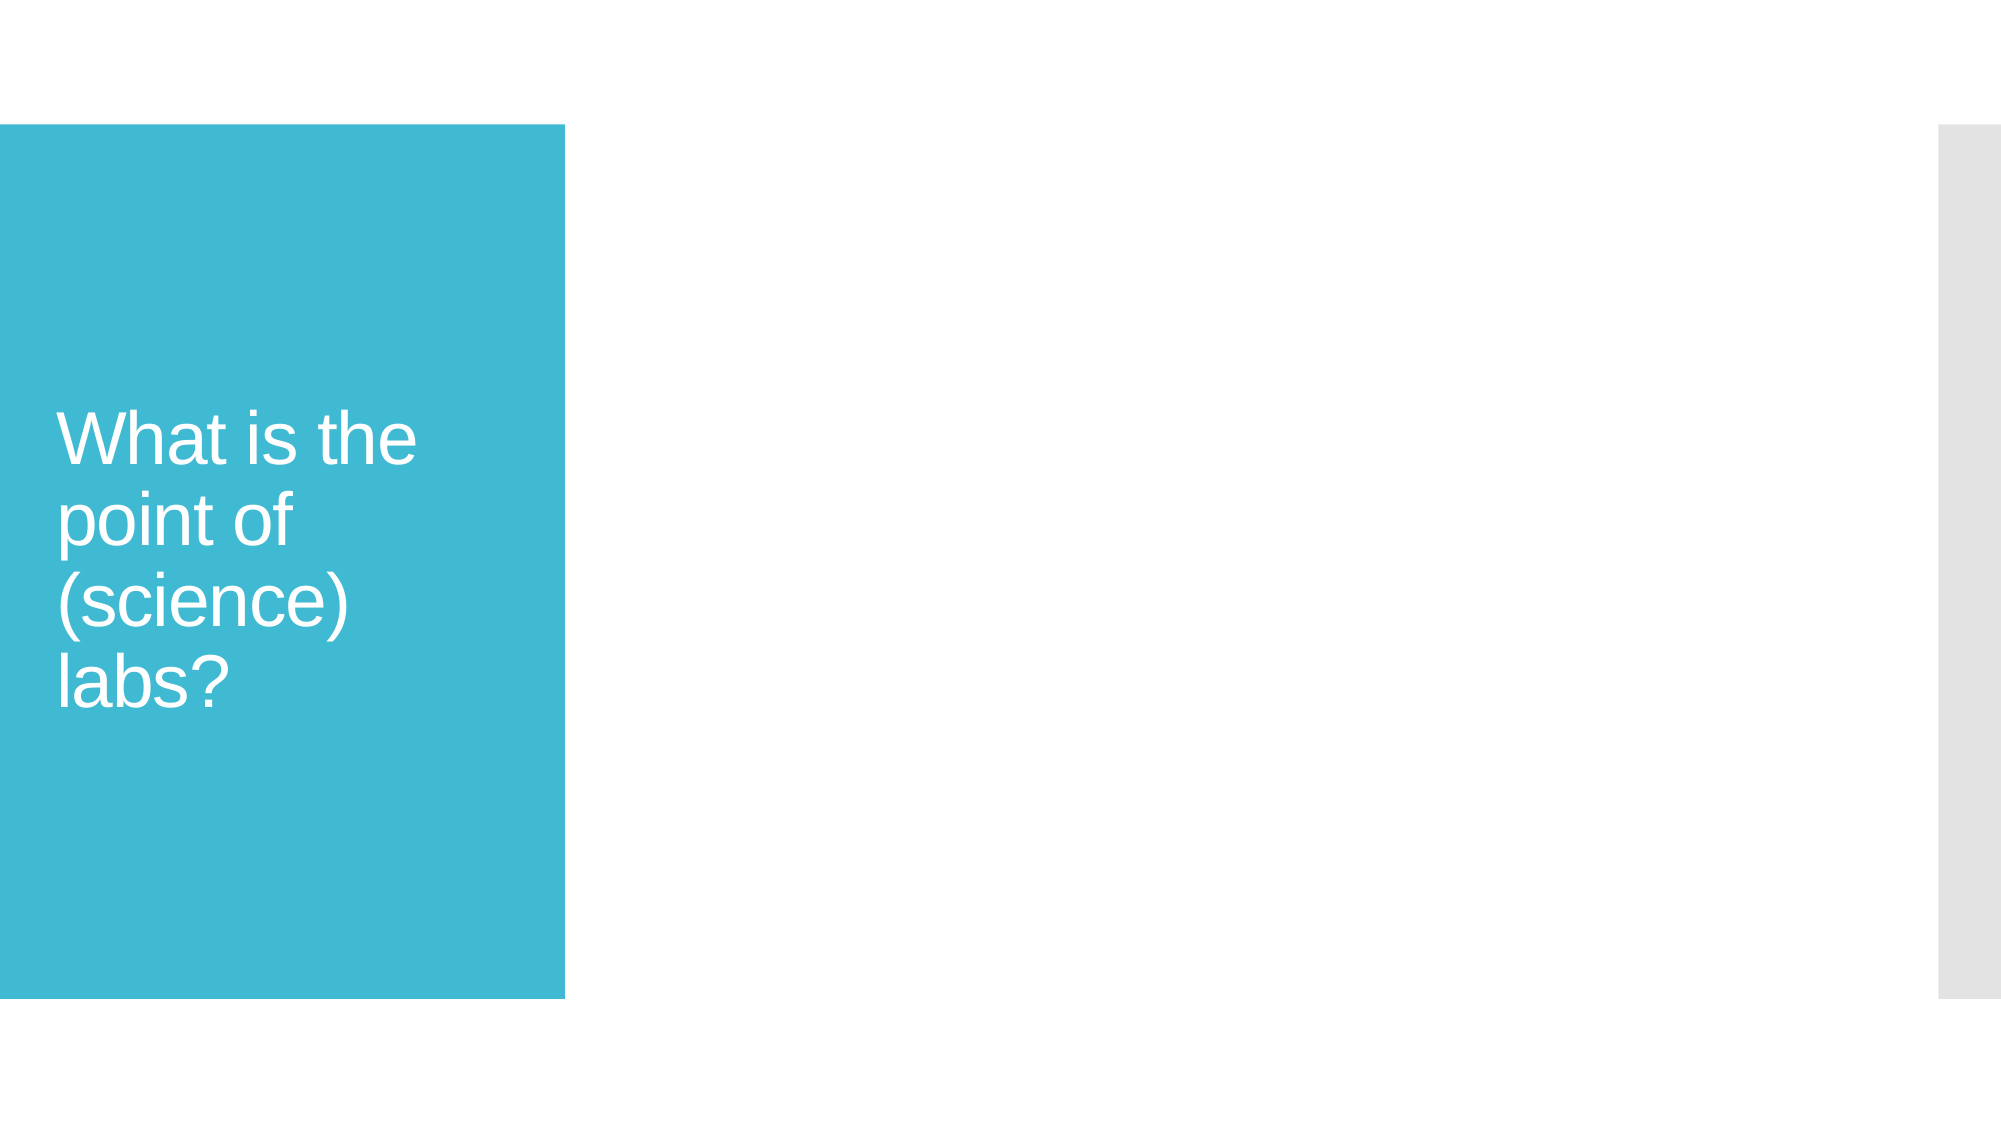

# What is the point of (science) labs?